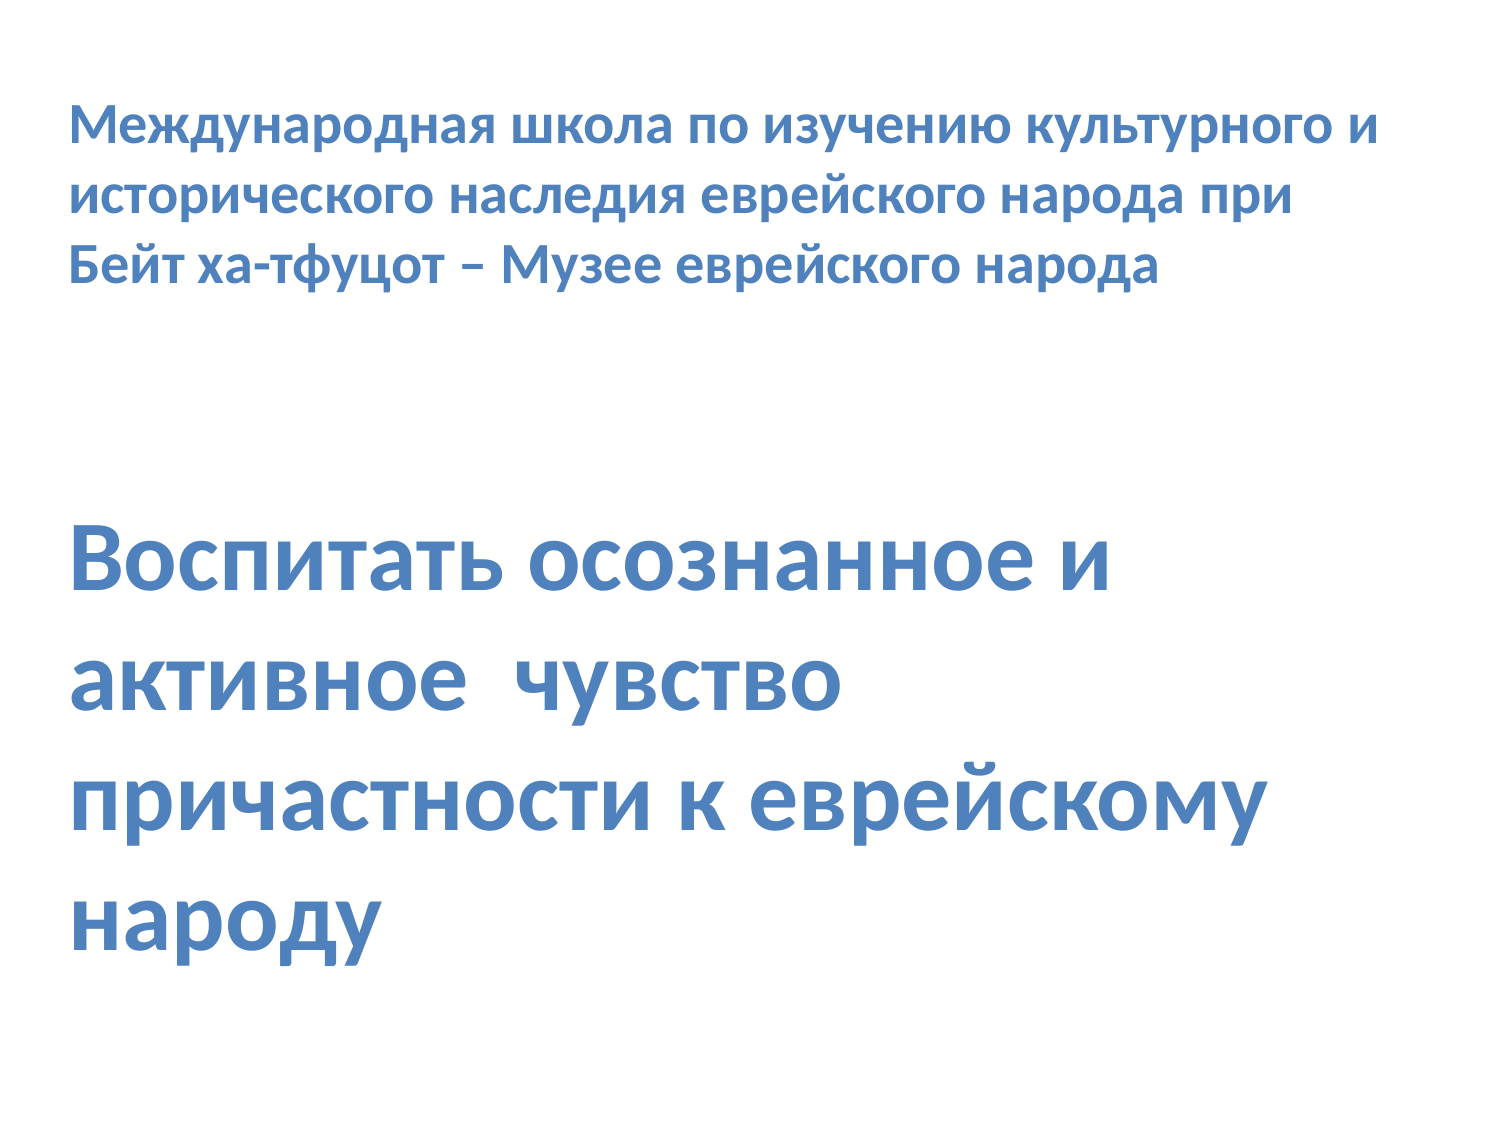

Международная школа по изучению культурного и исторического наследия еврейского народа при Бейт ха-тфуцот – Музее еврейского народа

Воспитать осознанное и активное  чувство причастности к еврейскому народу